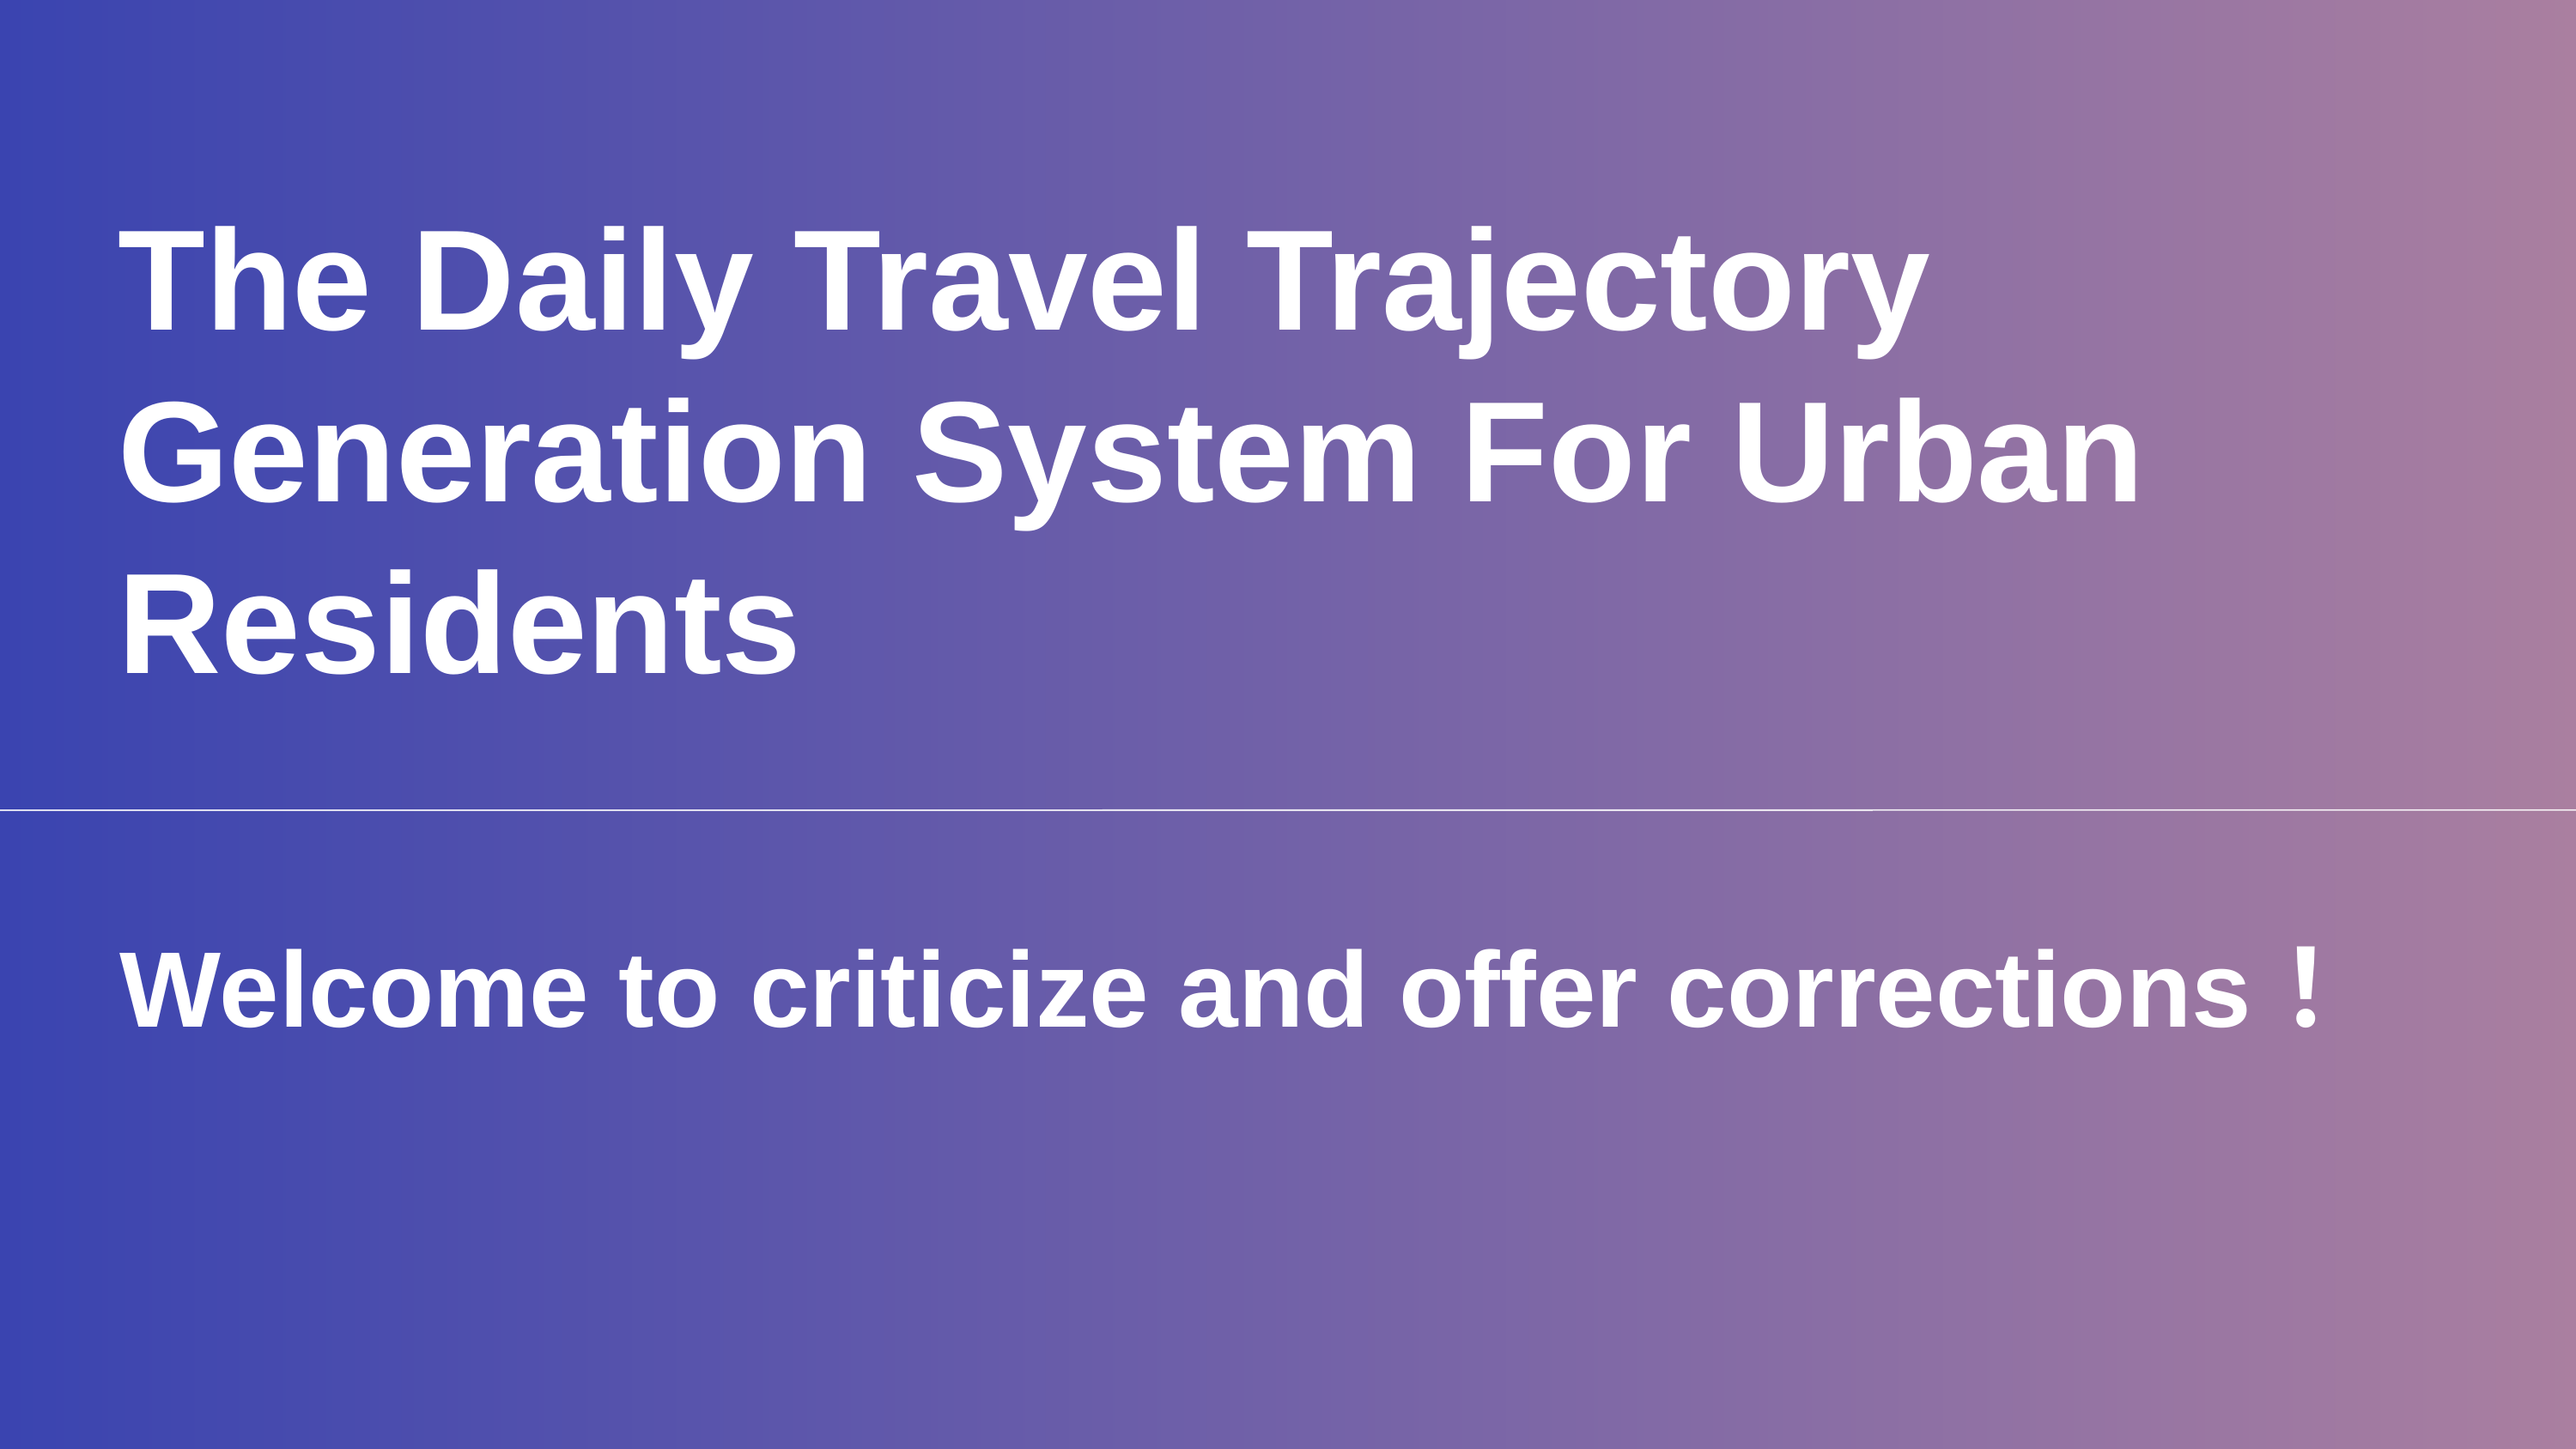

The Daily Travel Trajectory Generation System For Urban Residents

10
Welcome to criticize and offer corrections！